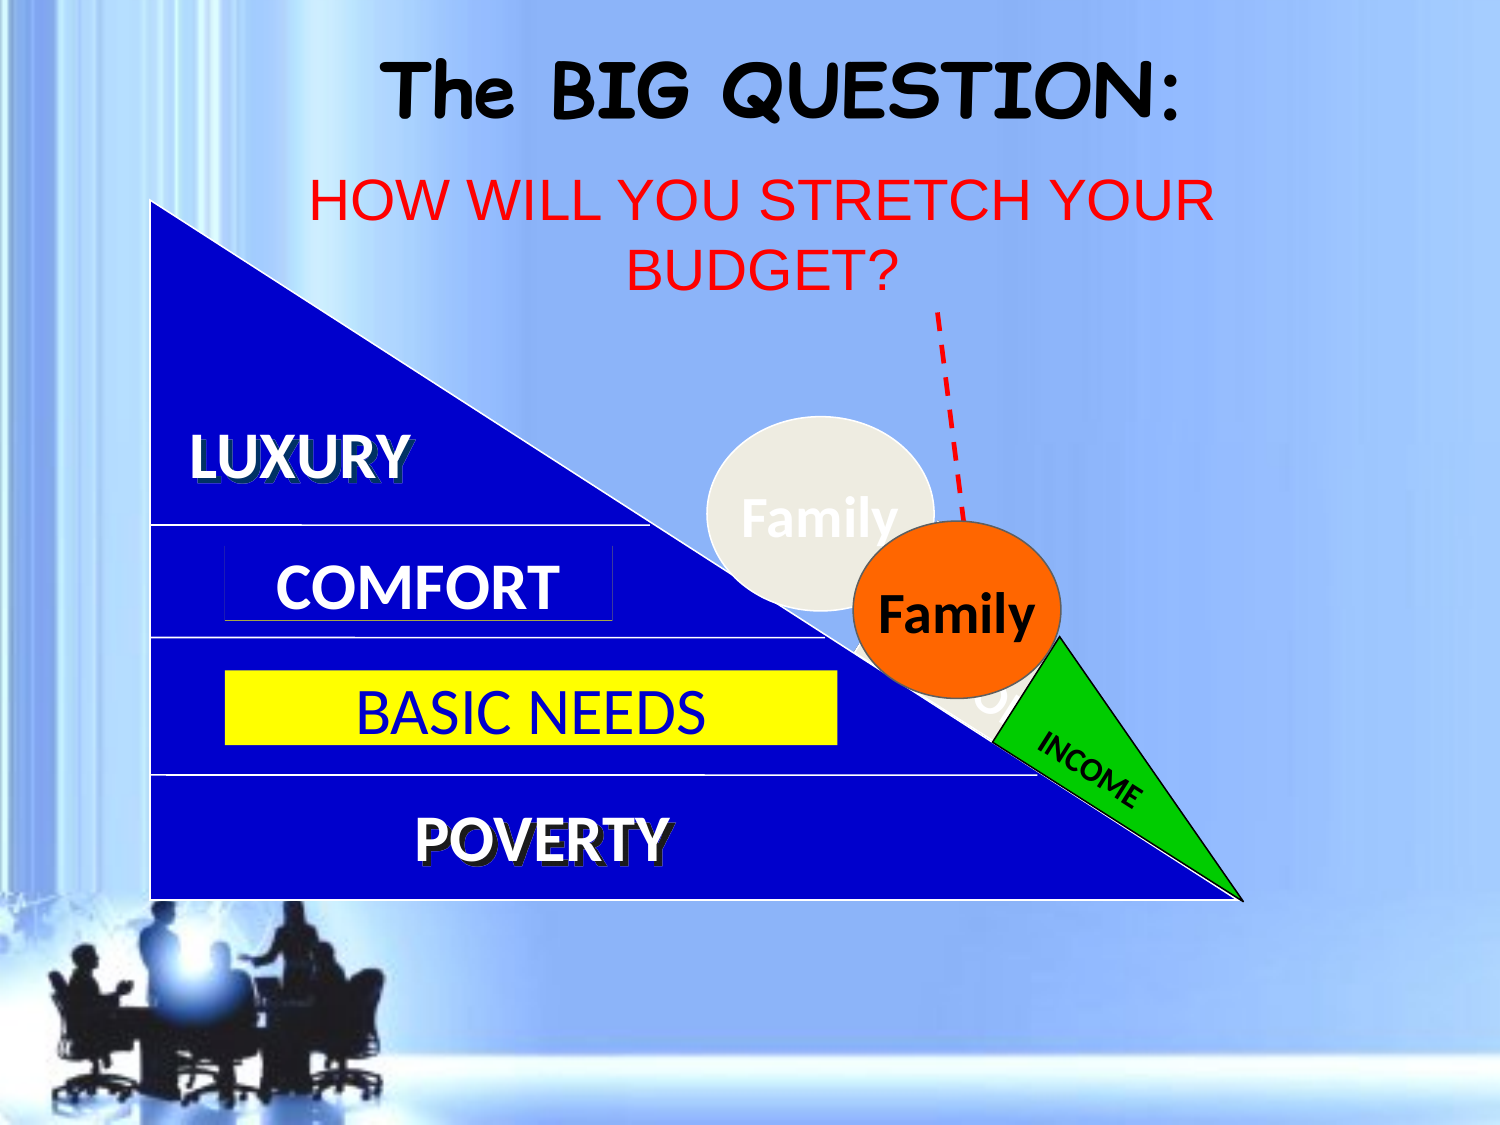

The BIG QUESTION:
HOW WILL YOU STRETCH YOUR BUDGET?

LUXURY
COMFORT
BASIC NEEDS
POVERTY
Family
Family
Family
COMFORT
COMFORT

INCOME
INCOME
BASIC NEEDS
INCOME